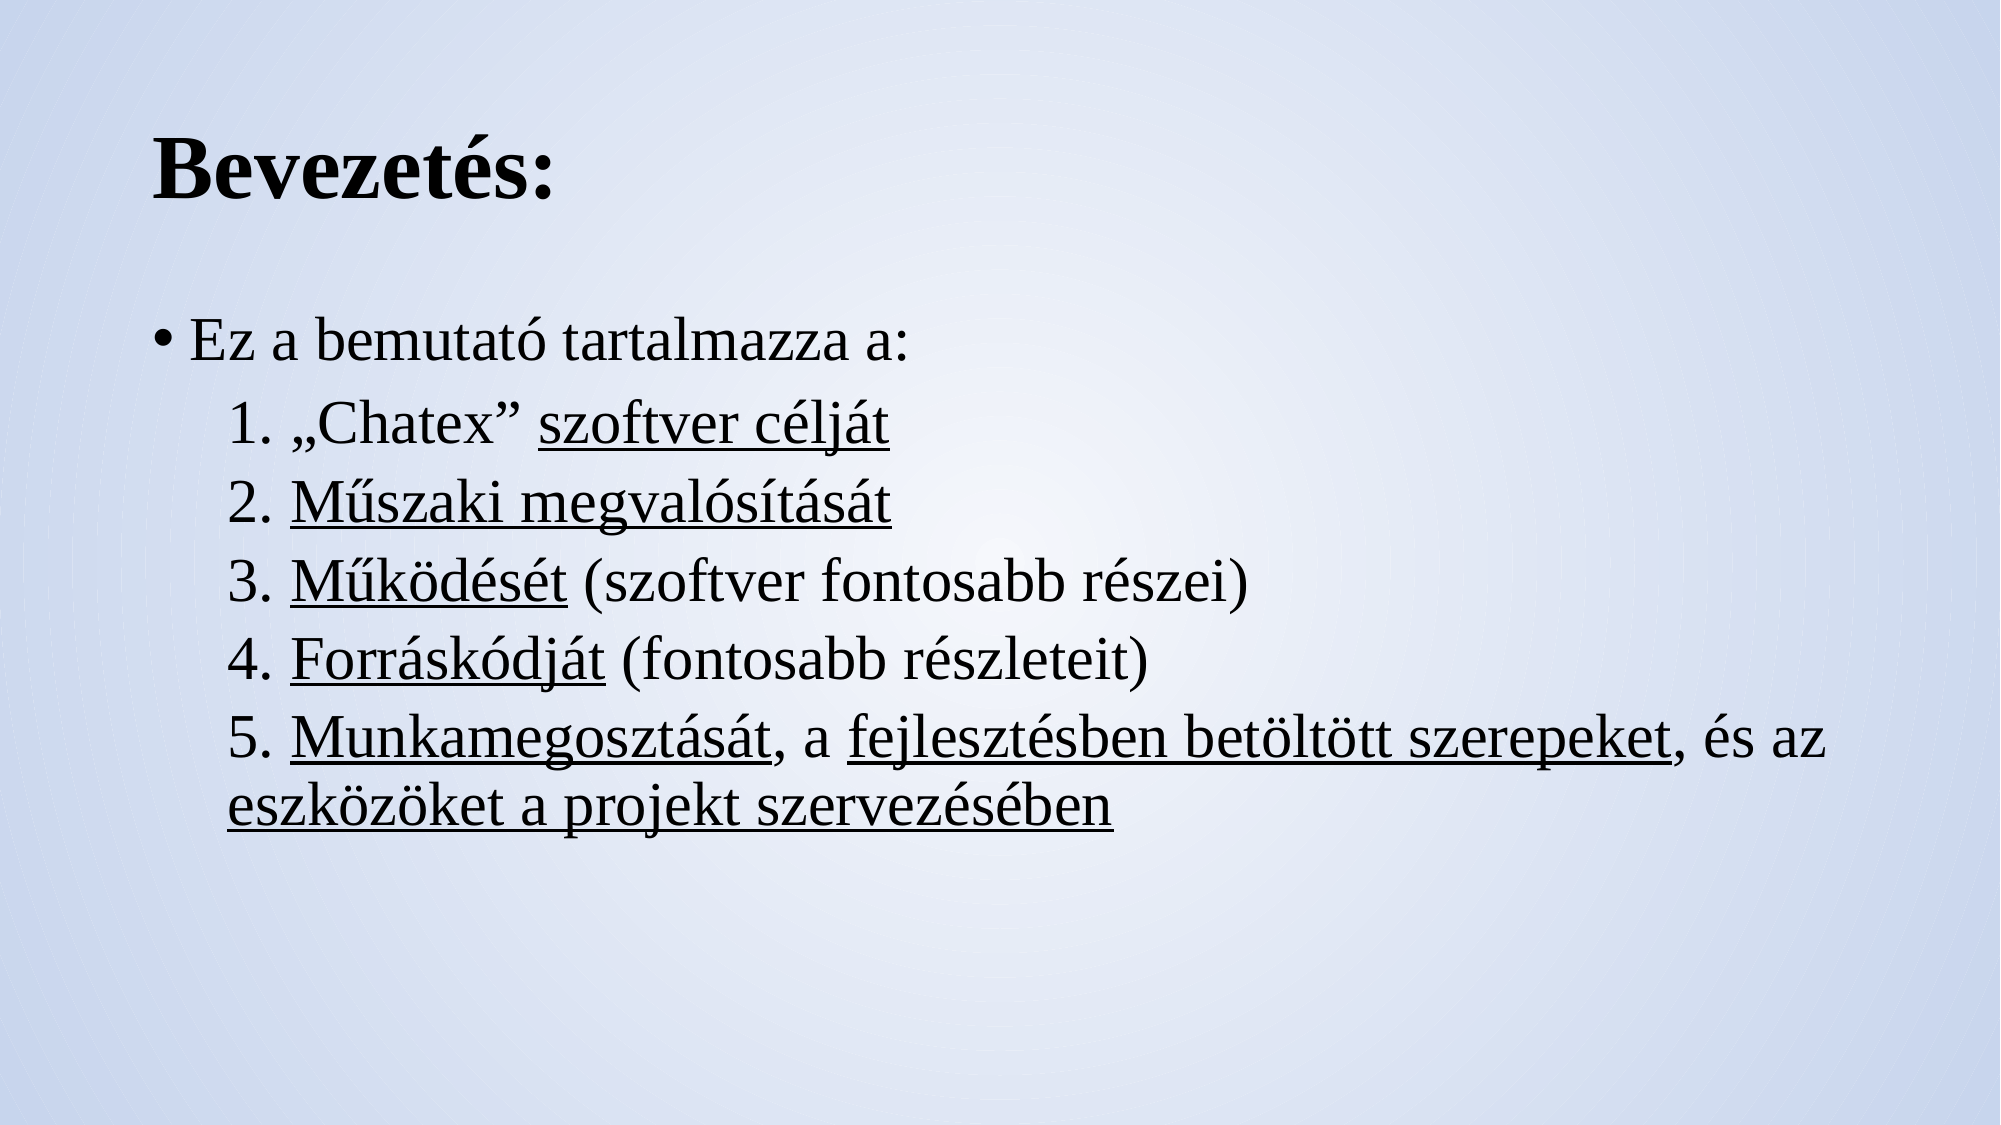

# Bevezetés:
Ez a bemutató tartalmazza a:
1. „Chatex” szoftver célját
2. Műszaki megvalósítását
3. Működését (szoftver fontosabb részei)
4. Forráskódját (fontosabb részleteit)
5. Munkamegosztását, a fejlesztésben betöltött szerepeket, és az eszközöket a projekt szervezésében